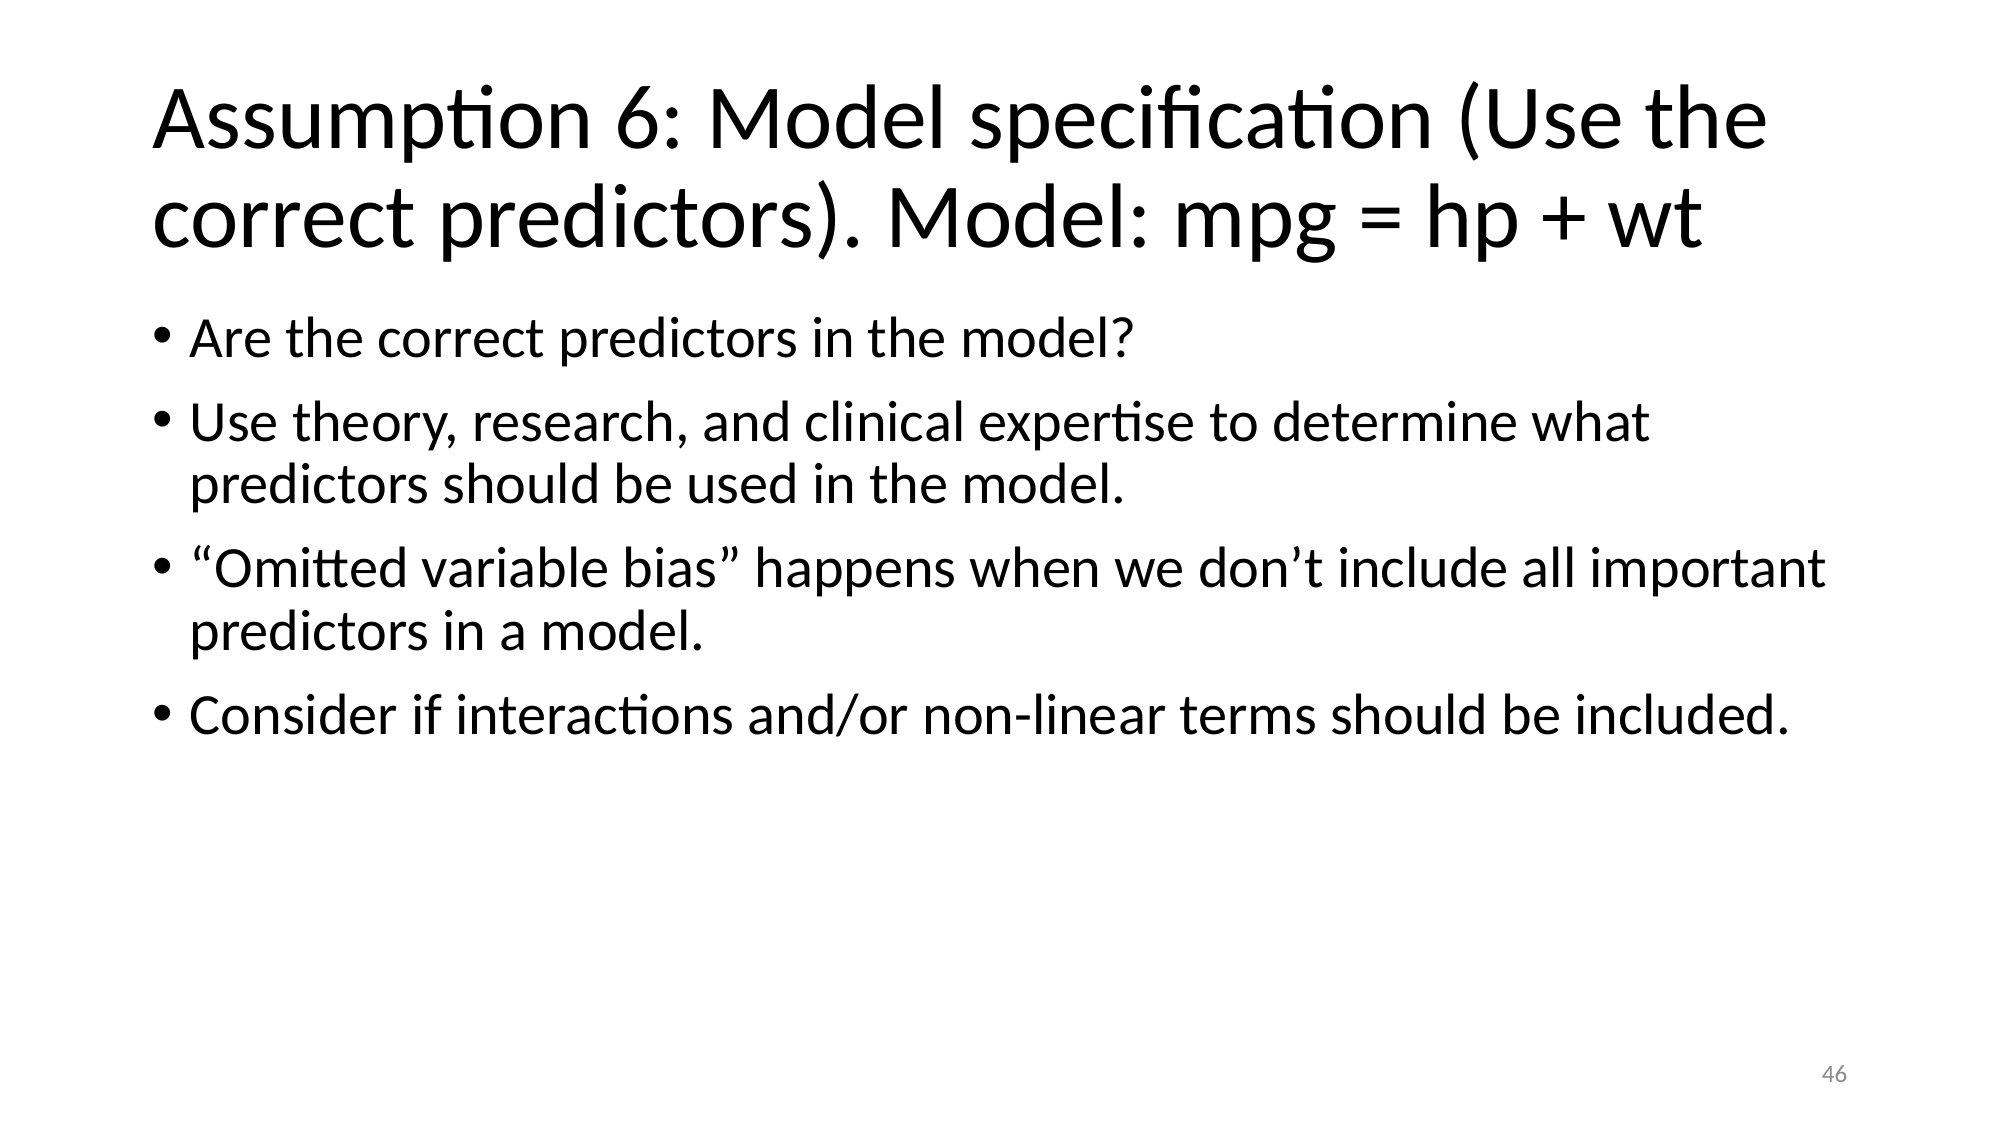

# Assumption 6: Model specification (Use the correct predictors). Model: mpg = hp + wt
Are the correct predictors in the model?
Use theory, research, and clinical expertise to determine what predictors should be used in the model.
“Omitted variable bias” happens when we don’t include all important predictors in a model.
Consider if interactions and/or non-linear terms should be included.

46